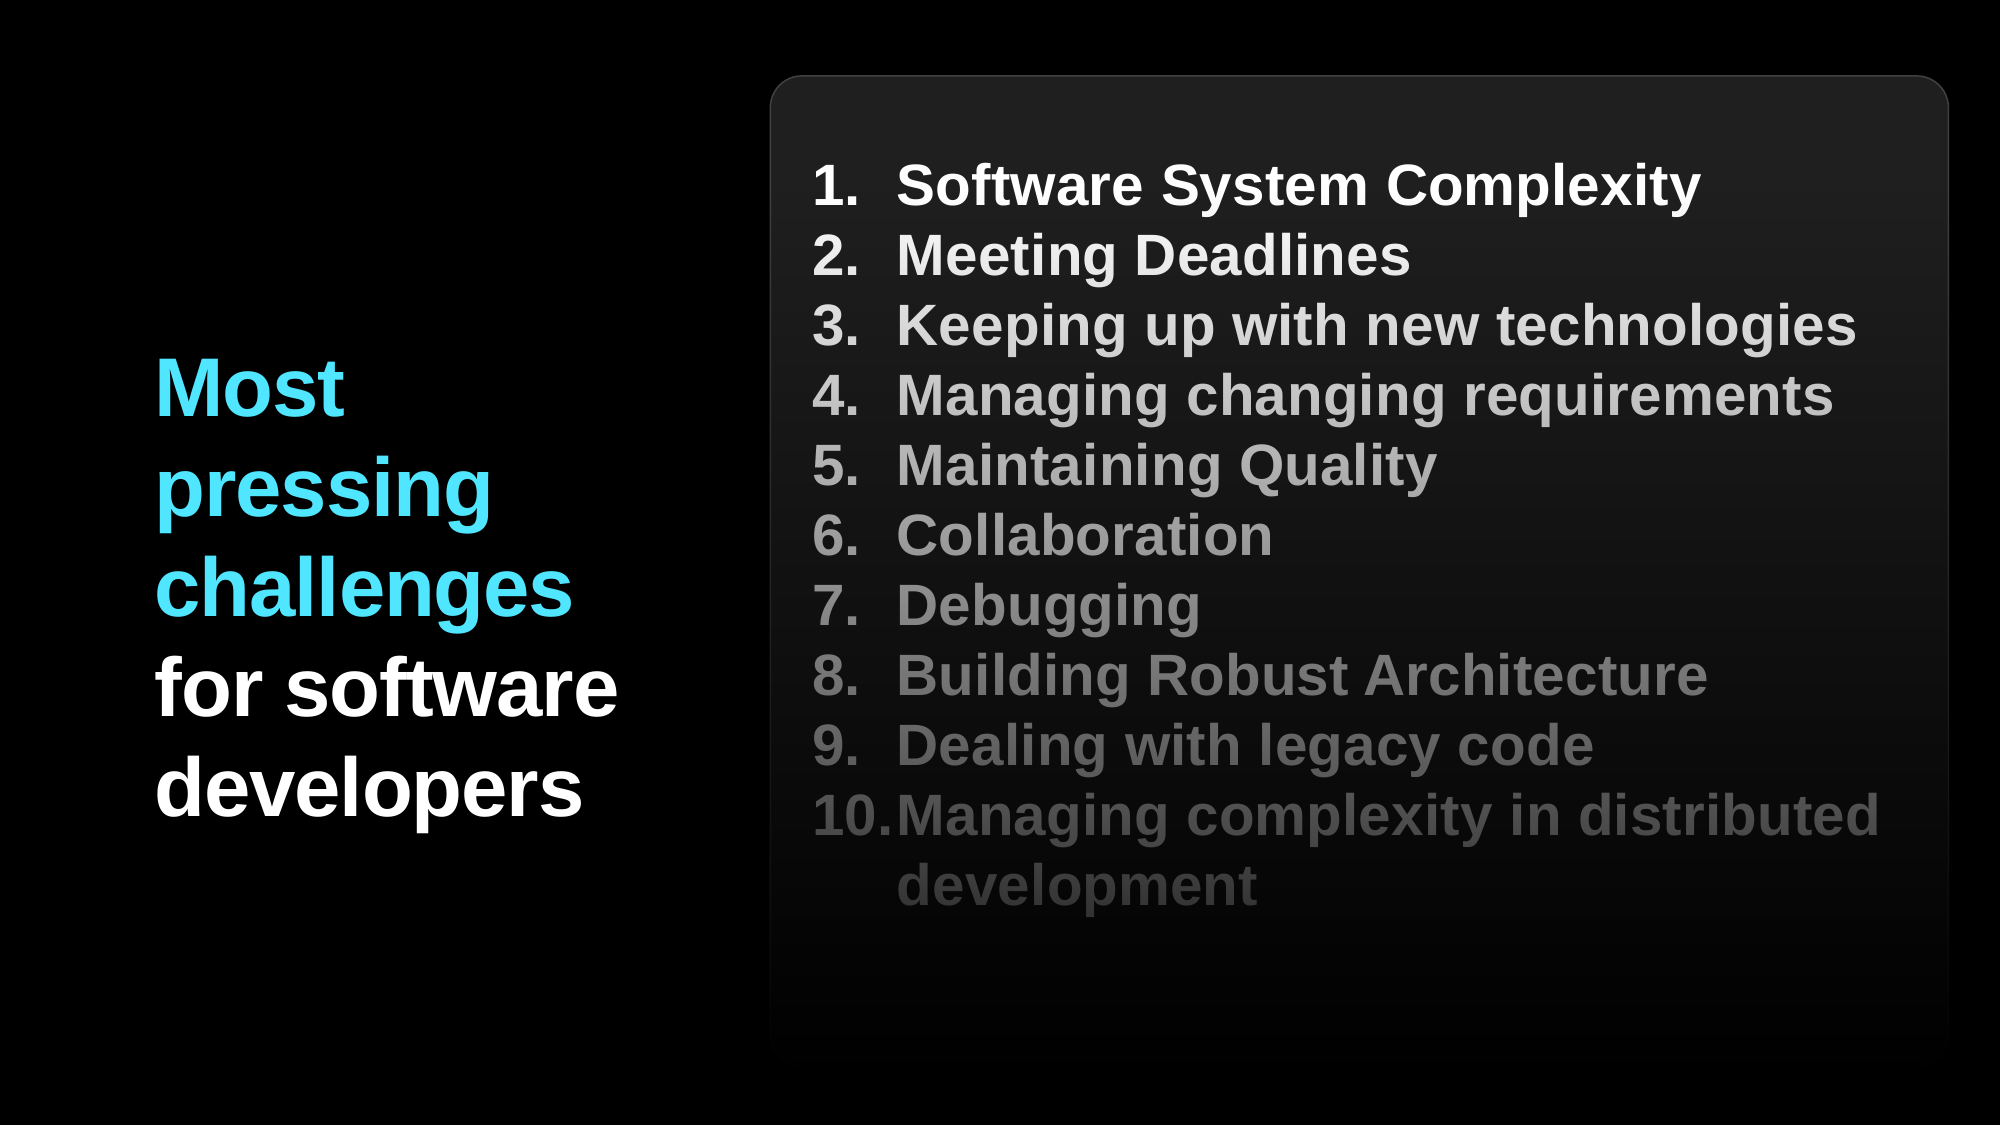

Software System Complexity
Meeting Deadlines
Keeping up with new technologies
Managing changing requirements
Maintaining Quality
Collaboration
Debugging
Building Robust Architecture
Dealing with legacy code
Managing complexity in distributed development

Most pressing challenges for software developers